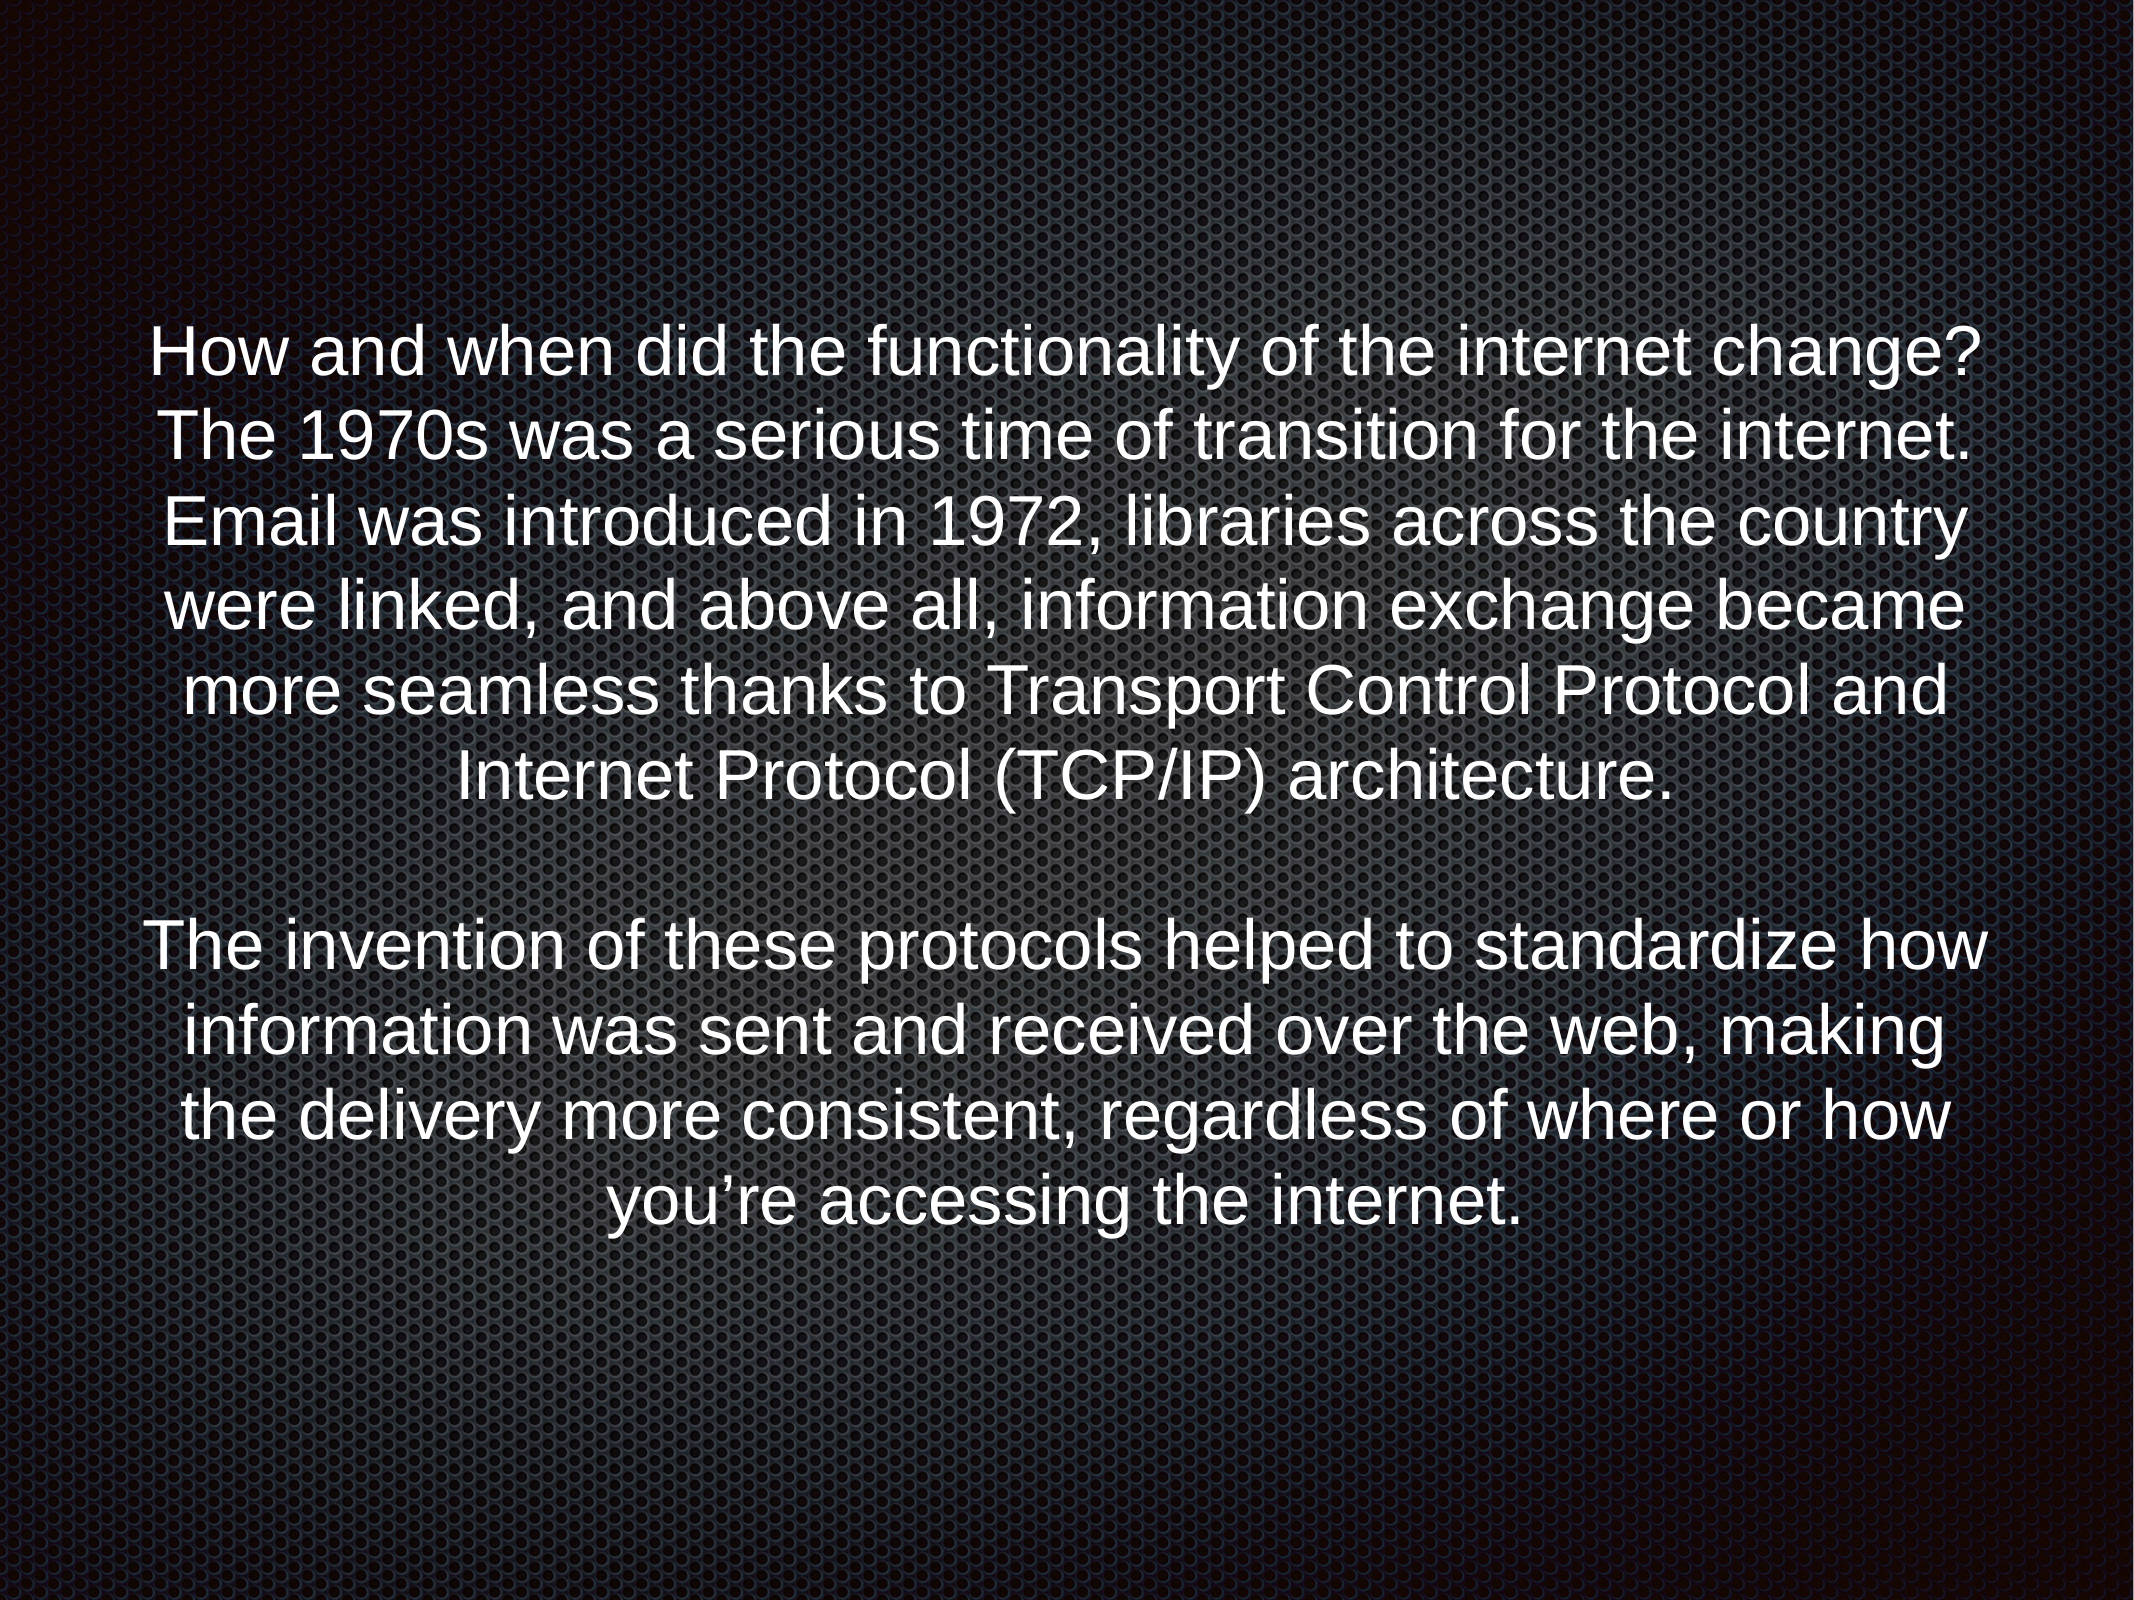

# How and when did the functionality of the internet change?
The 1970s was a serious time of transition for the internet. Email was introduced in 1972, libraries across the country were linked, and above all, information exchange became more seamless thanks to Transport Control Protocol and Internet Protocol (TCP/IP) architecture.

The invention of these protocols helped to standardize how information was sent and received over the web, making the delivery more consistent, regardless of where or how you’re accessing the internet.